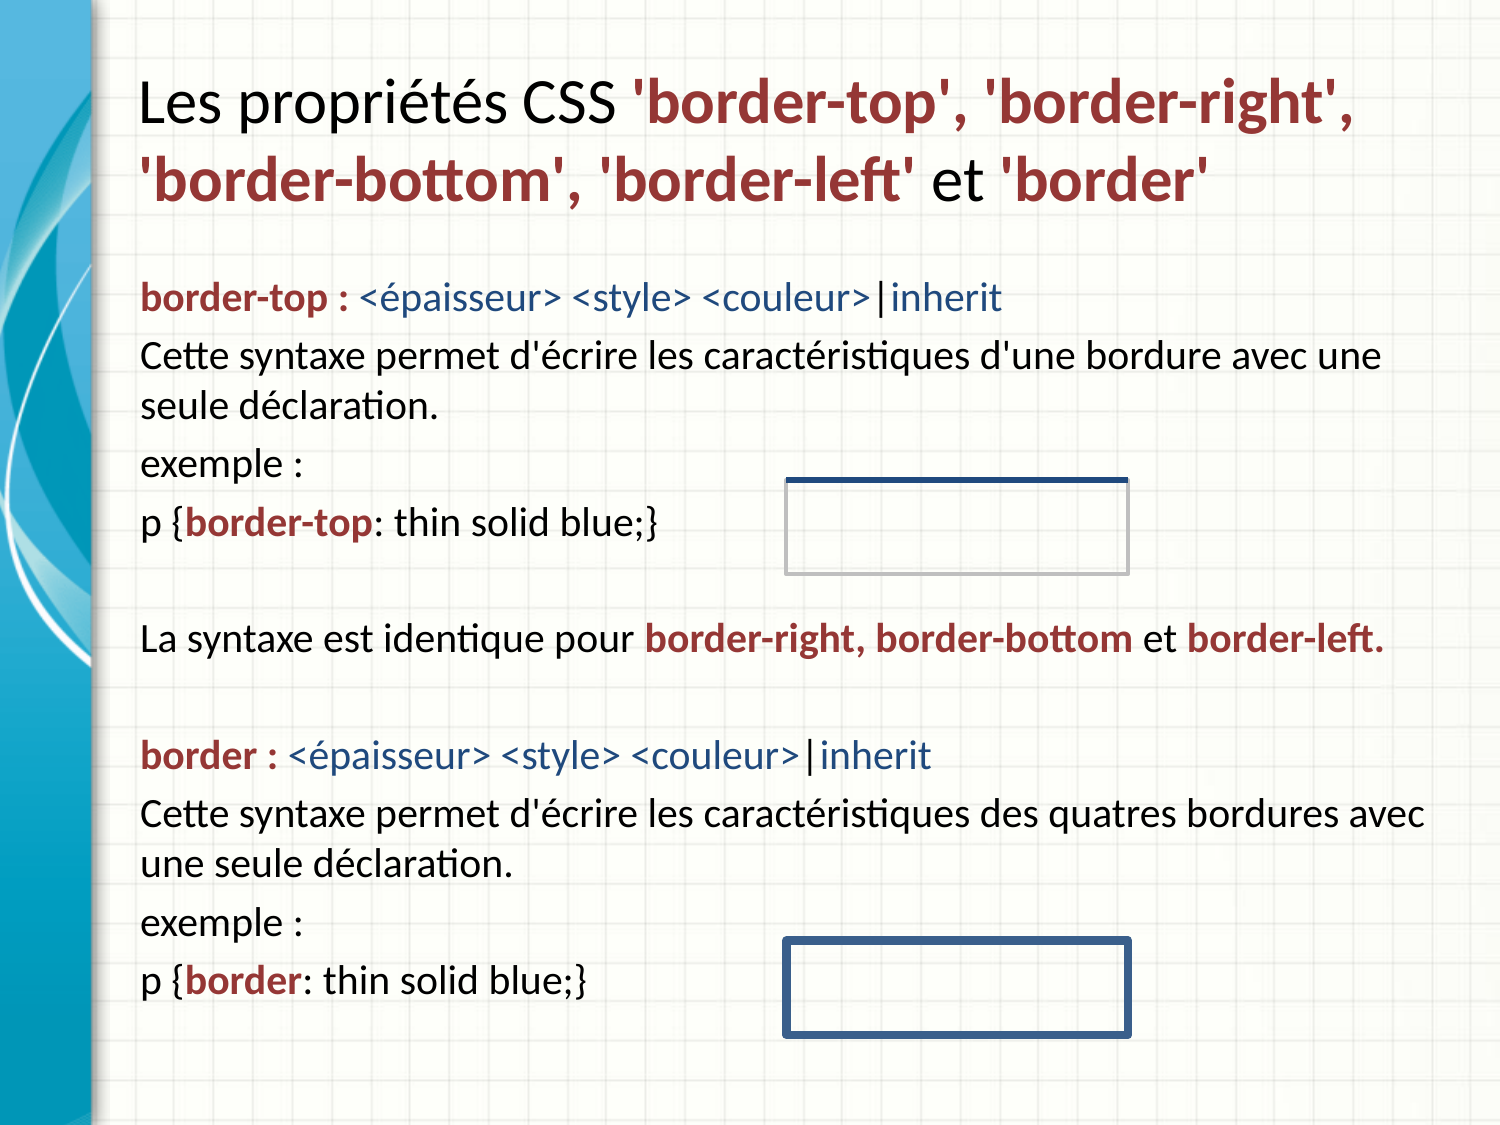

Les propriétés CSS 'border-top', 'border-right', 'border-bottom', 'border-left' et 'border'
border-top : <épaisseur> <style> <couleur>|inherit
Cette syntaxe permet d'écrire les caractéristiques d'une bordure avec une seule déclaration.
exemple :
p {border-top: thin solid blue;}

La syntaxe est identique pour border-right, border-bottom et border-left.

border : <épaisseur> <style> <couleur>|inherit
Cette syntaxe permet d'écrire les caractéristiques des quatres bordures avec une seule déclaration.
exemple :
p {border: thin solid blue;}